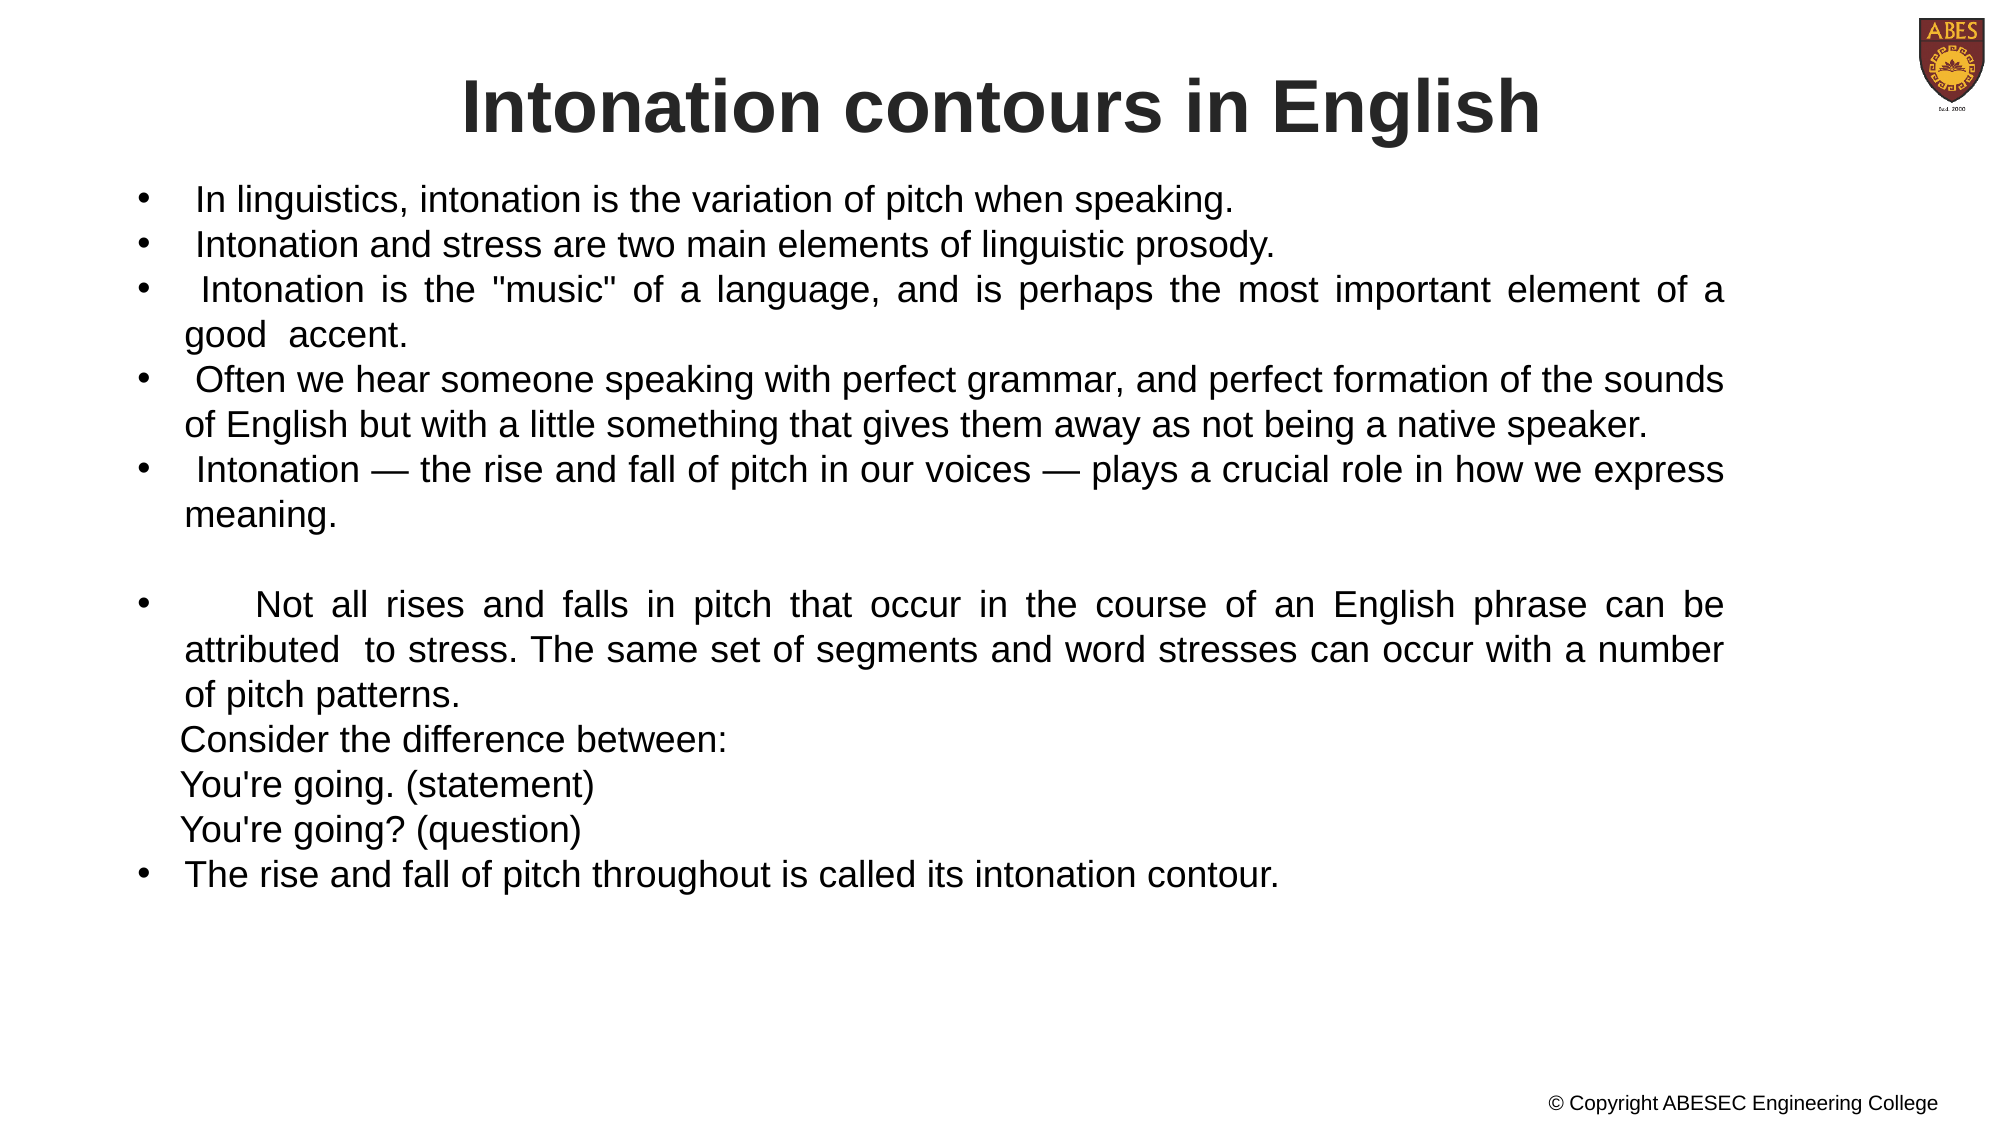

Intonation contours in English
 In linguistics, intonation is the variation of pitch when speaking.
 Intonation and stress are two main elements of linguistic prosody.
 Intonation is the "music" of a language, and is perhaps the most important element of a good  accent.
 Often we hear someone speaking with perfect grammar, and perfect formation of the sounds of English but with a little something that gives them away as not being a native speaker.
 Intonation — the rise and fall of pitch in our voices — plays a crucial role in how we express meaning.

    Not all rises and falls in pitch that occur in the course of an English phrase can be attributed  to stress. The same set of segments and word stresses can occur with a number of pitch patterns.
    Consider the difference between:
    You're going. (statement)
    You're going? (question)
The rise and fall of pitch throughout is called its intonation contour.